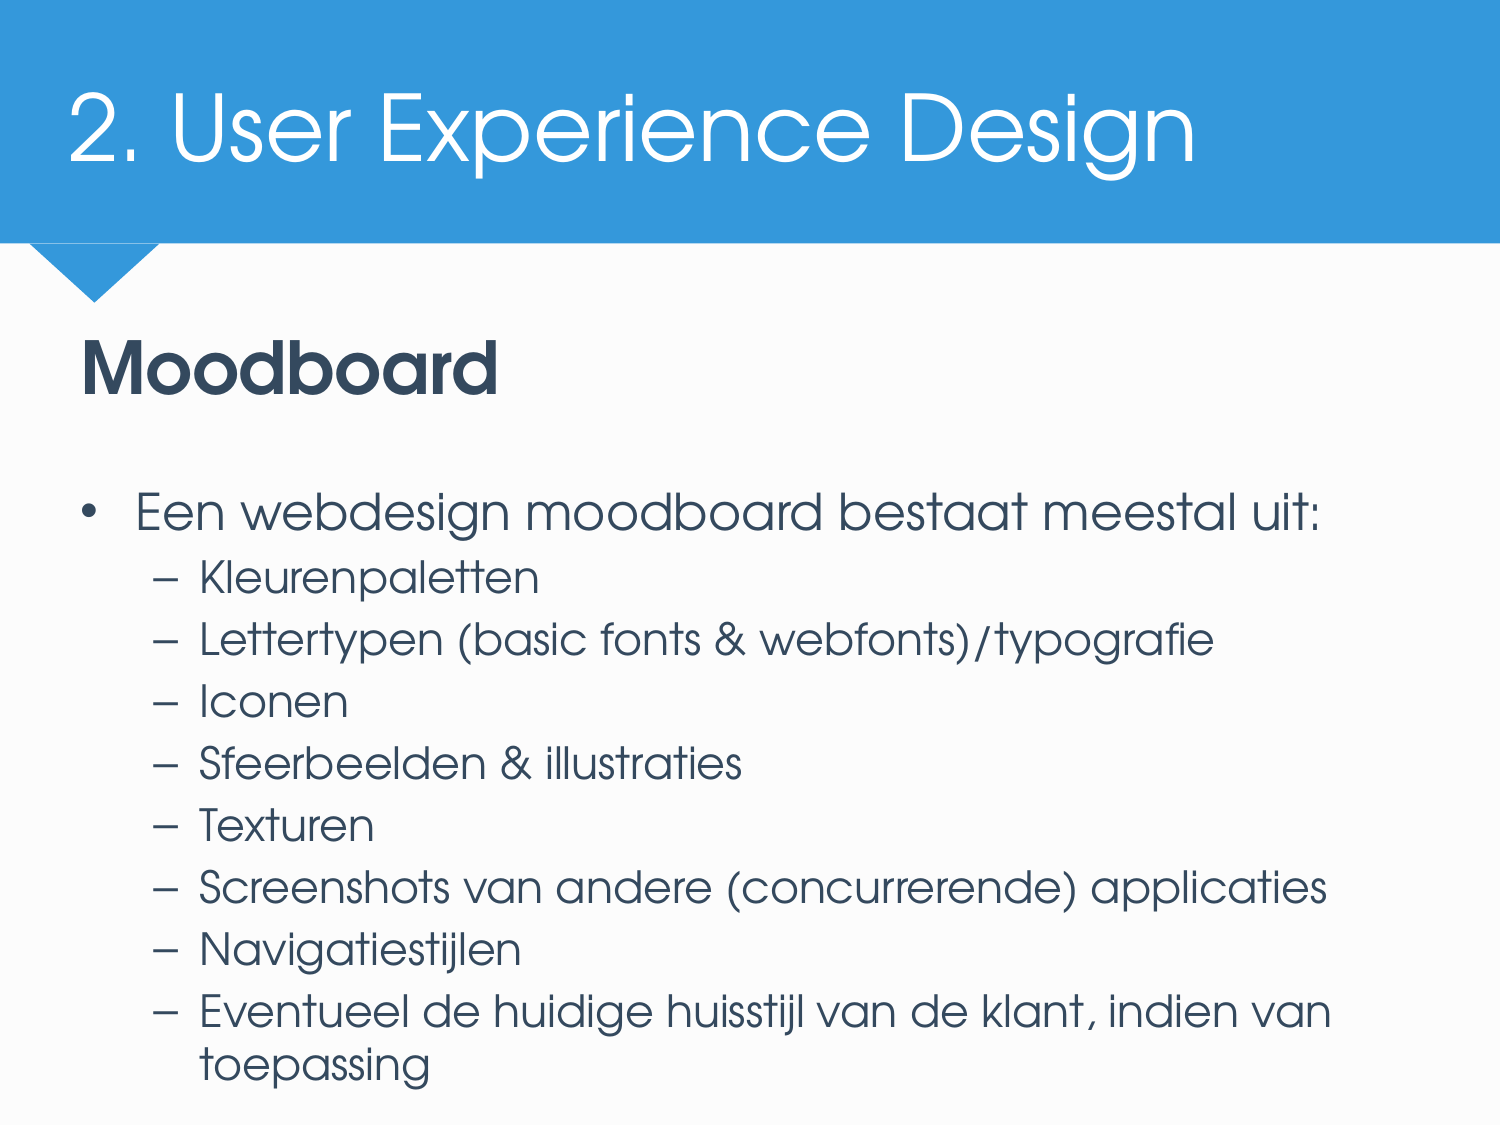

# 2. User Experience Design
Moodboard
Een webdesign moodboard bestaat meestal uit:
Kleurenpaletten
Lettertypen (basic fonts & webfonts)/typografie
Iconen
Sfeerbeelden & illustraties
Texturen
Screenshots van andere (concurrerende) applicaties
Navigatiestijlen
Eventueel de huidige huisstijl van de klant, indien van toepassing